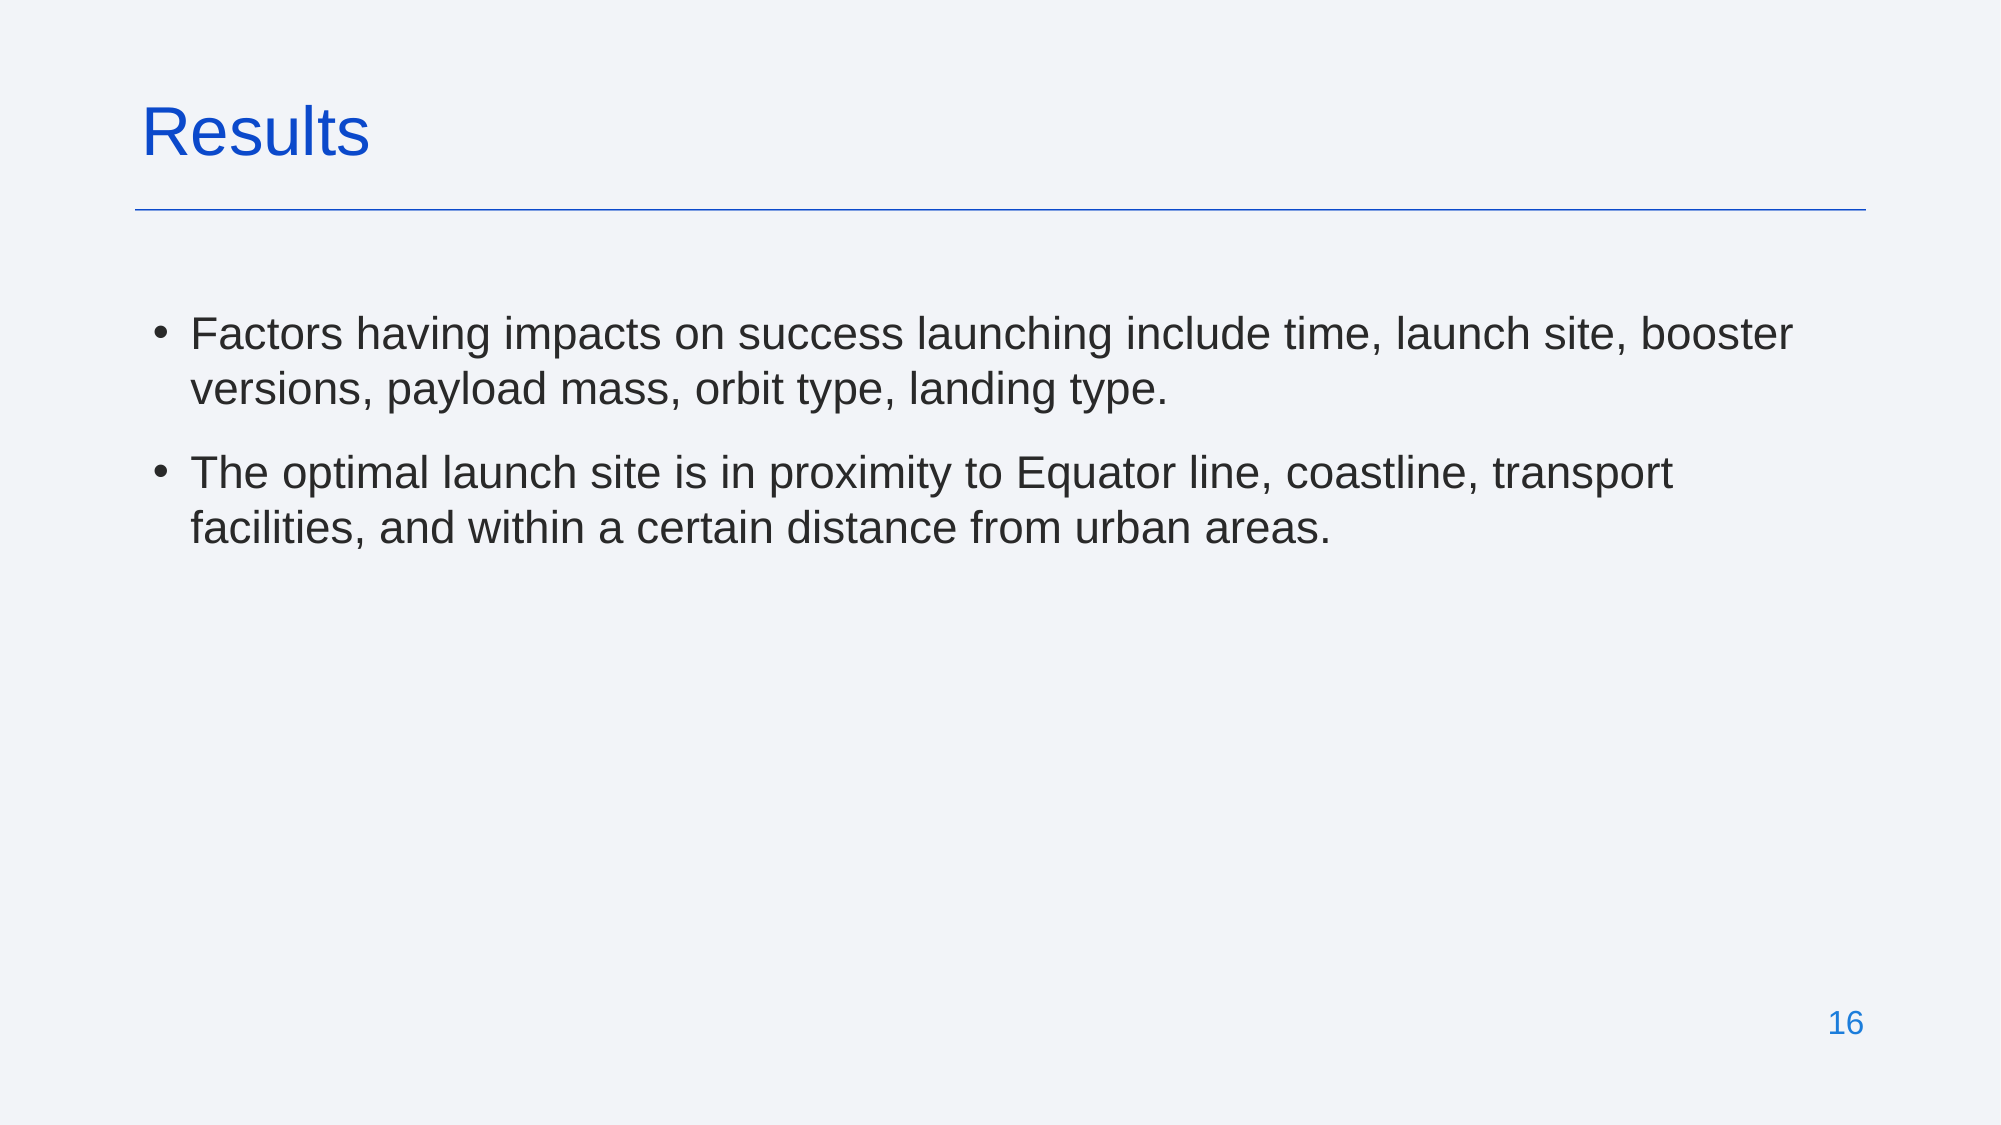

Results
Factors having impacts on success launching include time, launch site, booster versions, payload mass, orbit type, landing type.
The optimal launch site is in proximity to Equator line, coastline, transport facilities, and within a certain distance from urban areas.
16